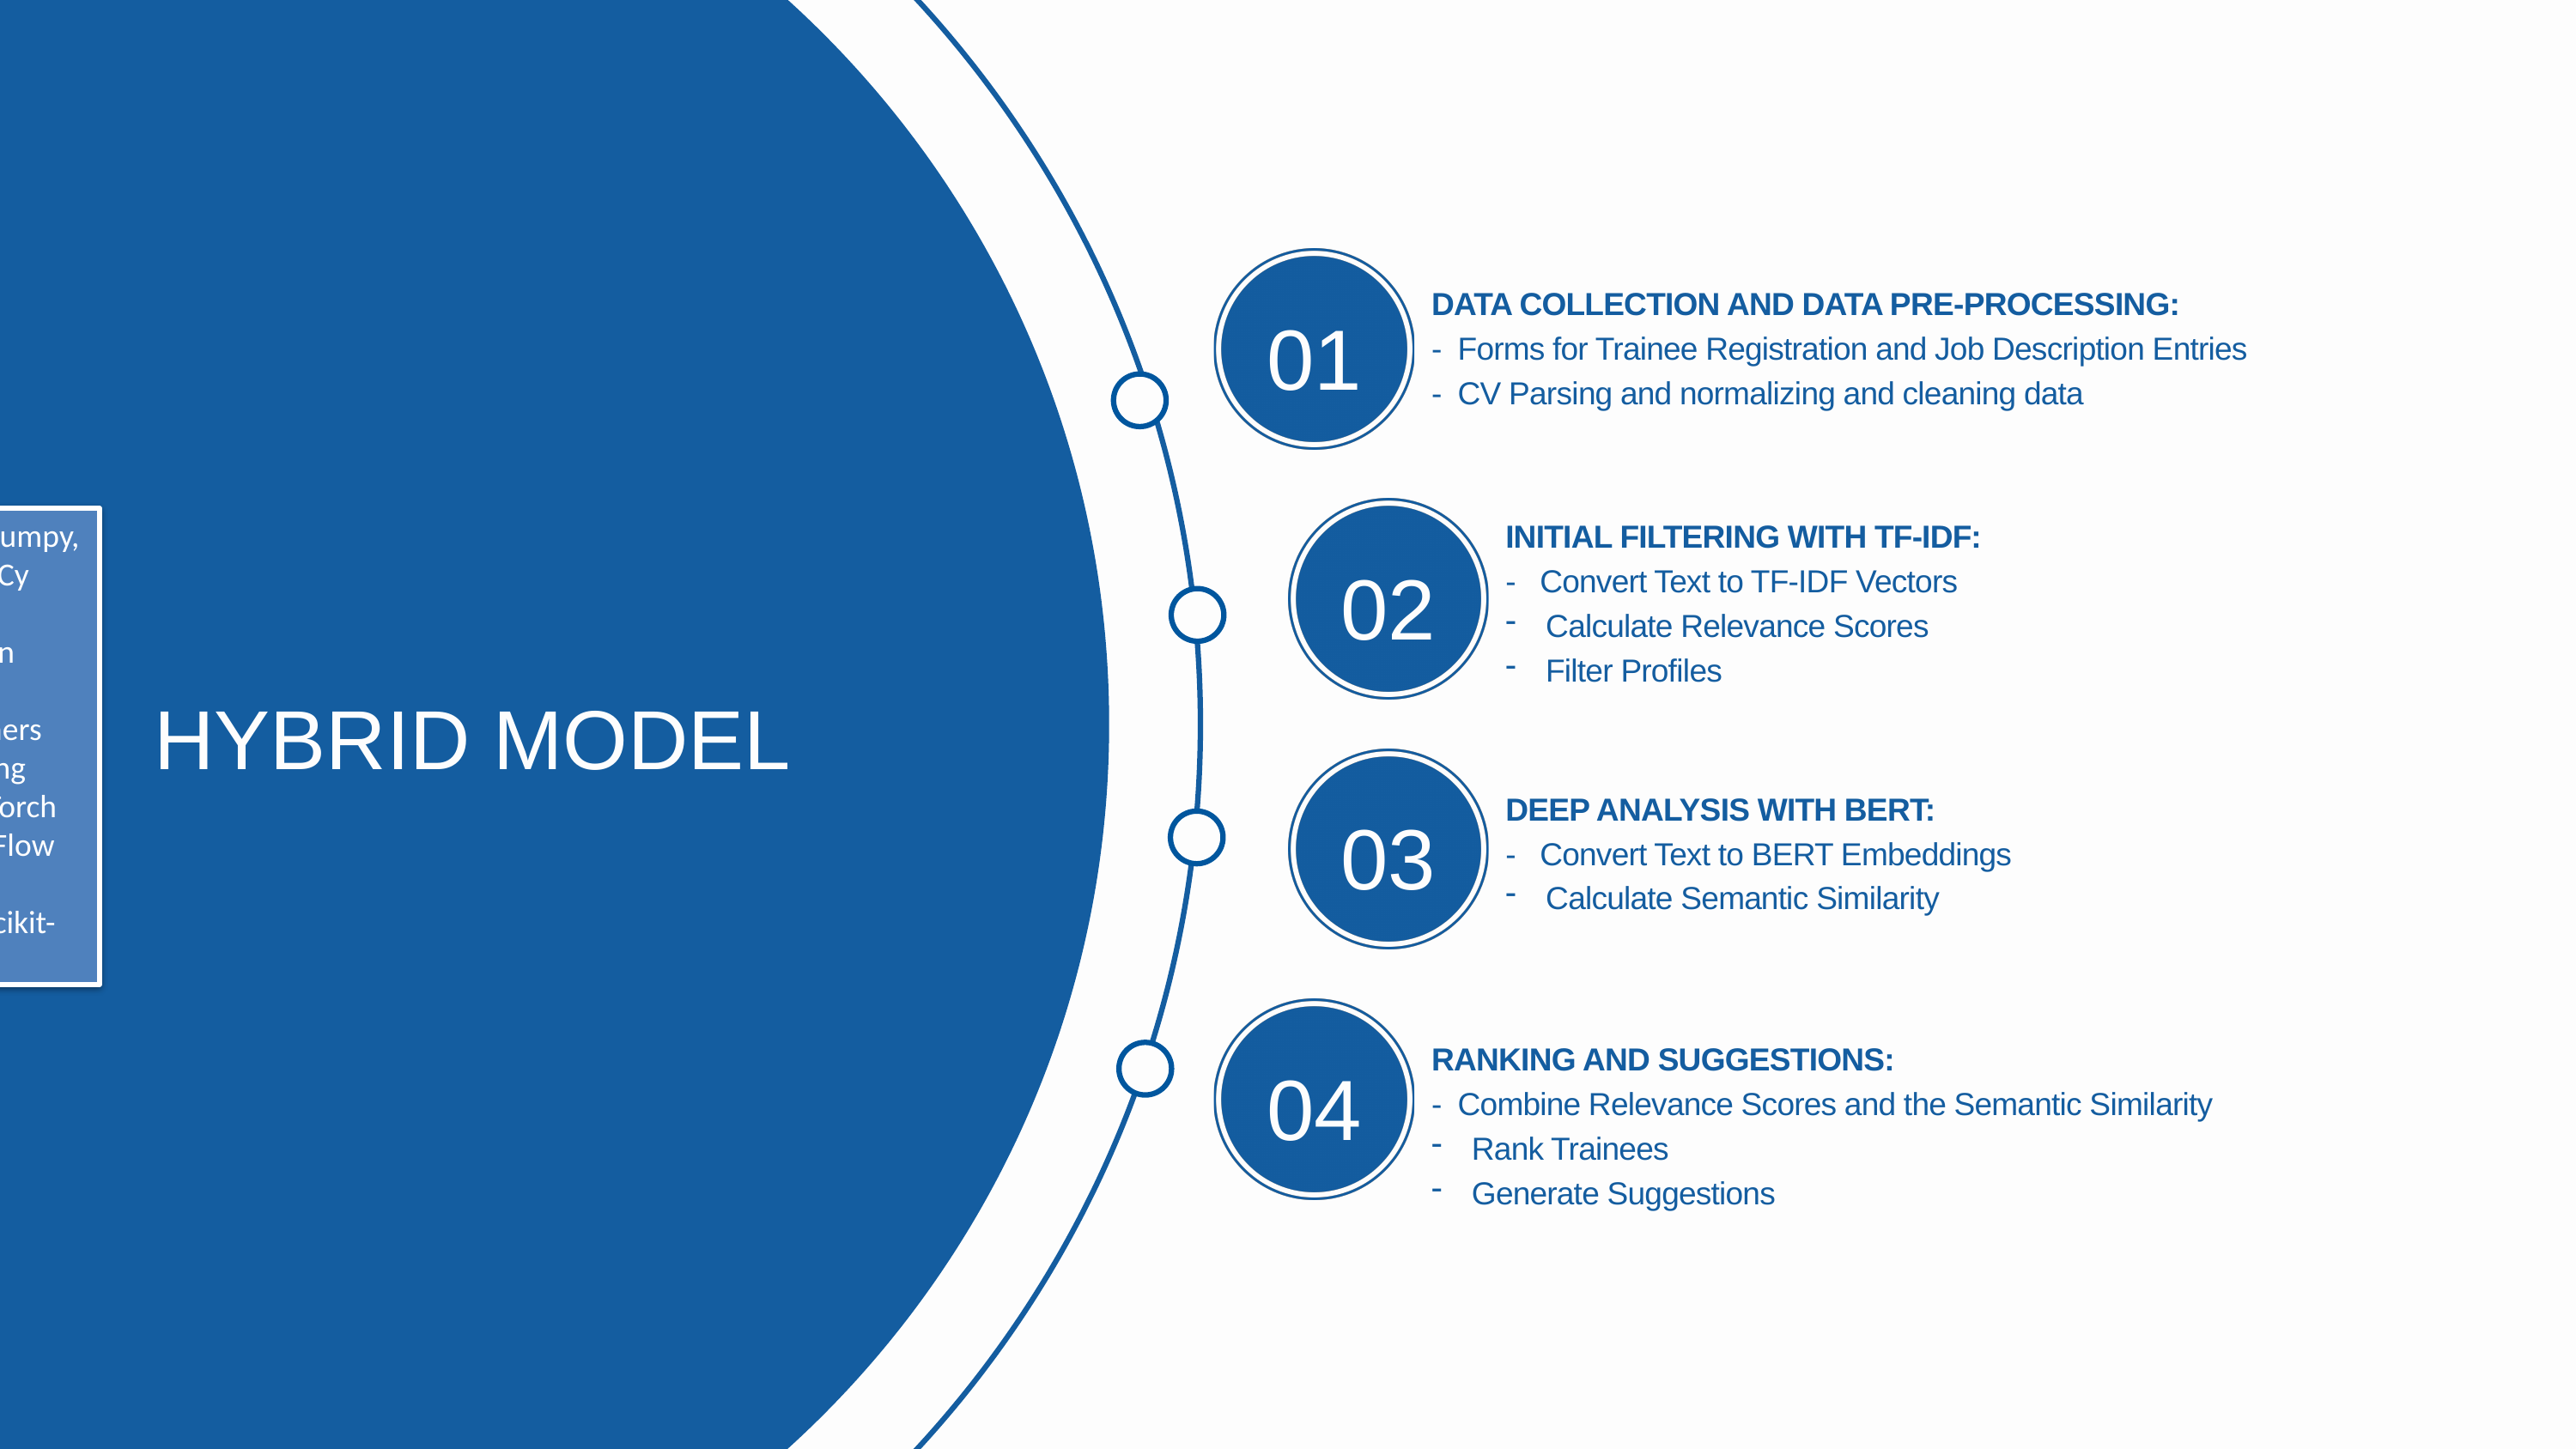

DATA COLLECTION AND DATA PRE-PROCESSING:
-  Forms for Trainee Registration and Job Description Entries
-  CV Parsing and normalizing and cleaning data
01

Pandas, Numpy, NLTK, SpaCy

Scikit-learn

Transformers (by Hugging Face), PyTorch or TensorFlow

Numpy, Scikit-learn
INITIAL FILTERING WITH TF-IDF:
-   Convert Text to TF-IDF Vectors
Calculate Relevance Scores
Filter Profiles
02

HYBRID MODEL

DEEP ANALYSIS WITH BERT:
-   Convert Text to BERT Embeddings
Calculate Semantic Similarity
03

RANKING AND SUGGESTIONS:
-  Combine Relevance Scores and the Semantic Similarity
Rank Trainees
Generate Suggestions
04